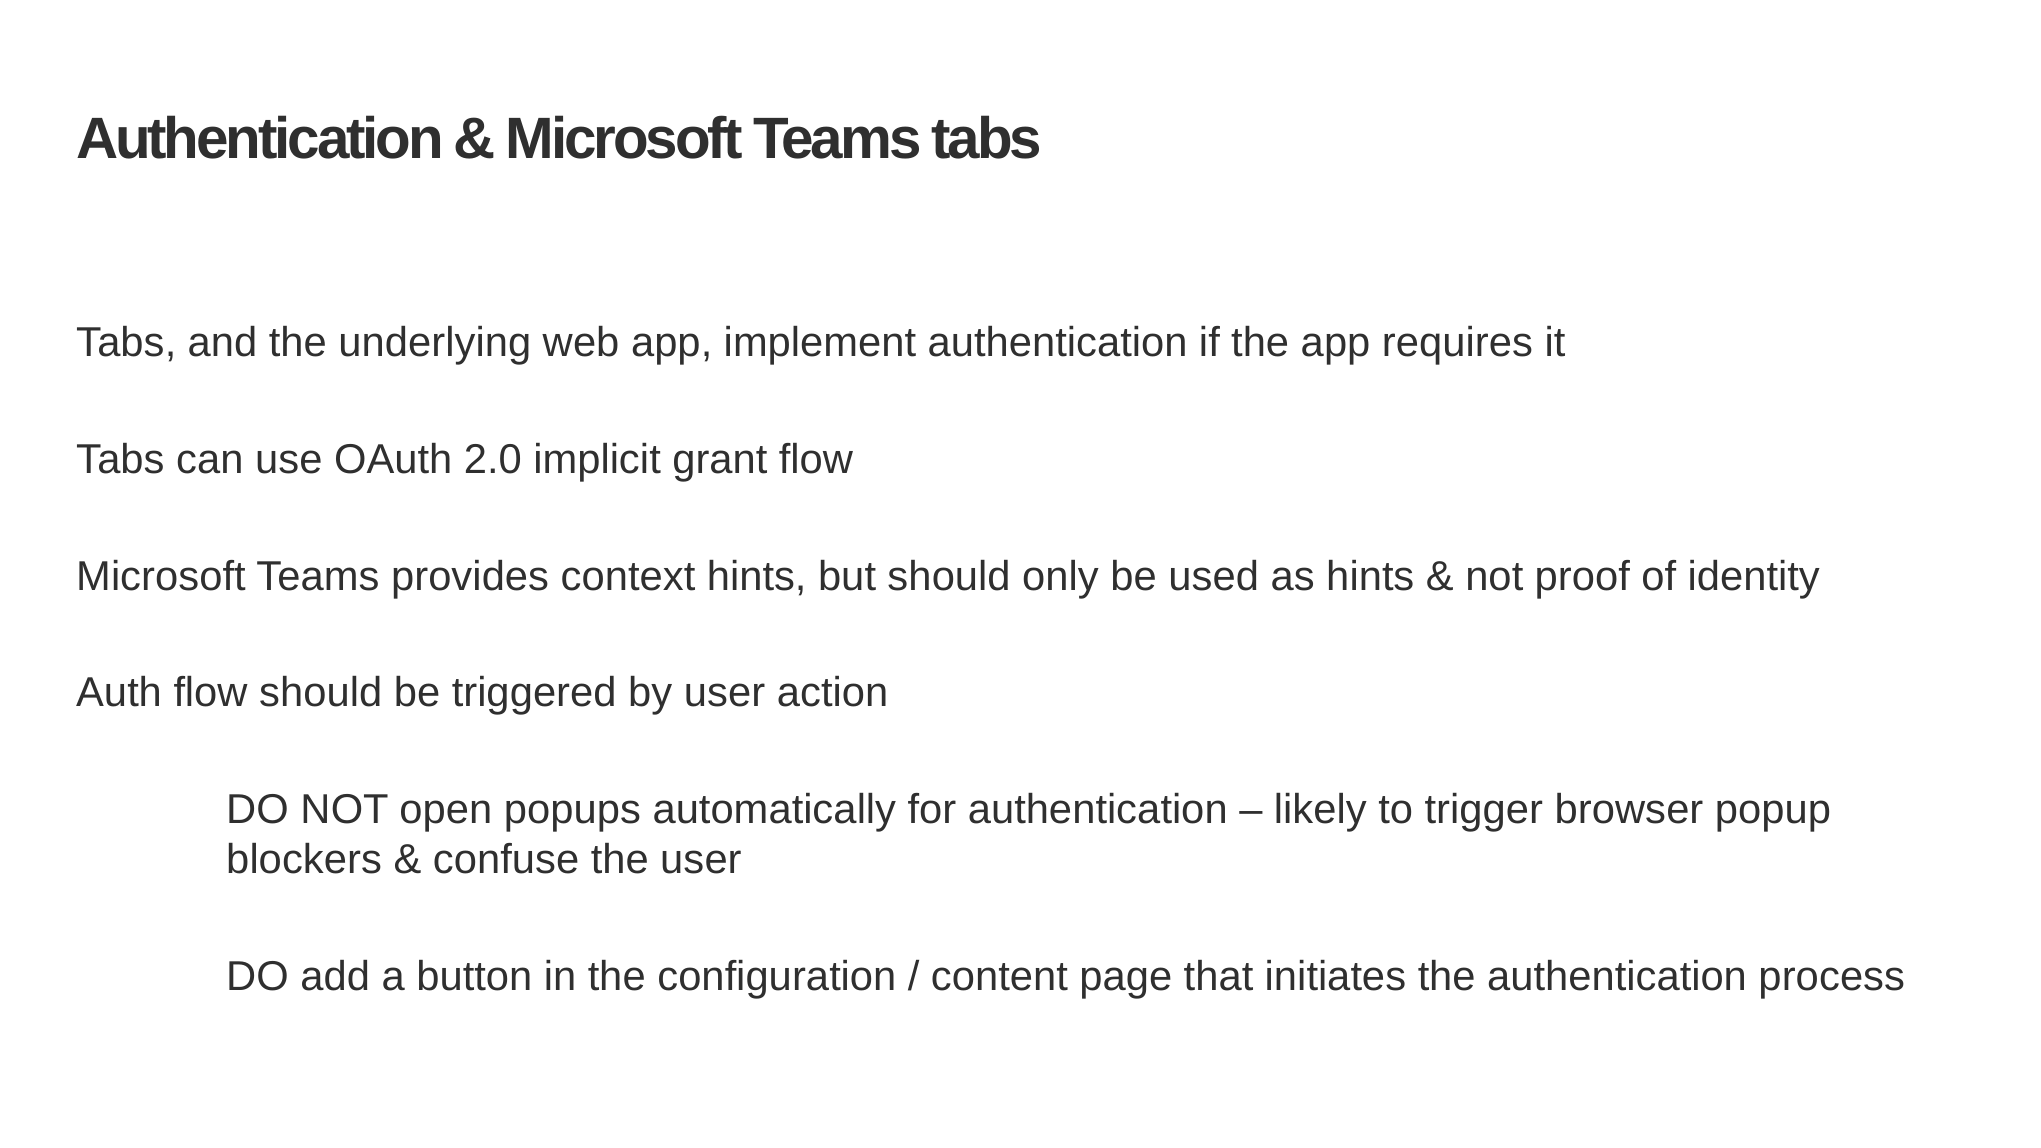

# Authentication & Microsoft Teams tabs
Tabs, and the underlying web app, implement authentication if the app requires it

Tabs can use OAuth 2.0 implicit grant flow

Microsoft Teams provides context hints, but should only be used as hints & not proof of identity

Auth flow should be triggered by user action

	DO NOT open popups automatically for authentication – likely to trigger browser popup
	blockers & confuse the user

	DO add a button in the configuration / content page that initiates the authentication process